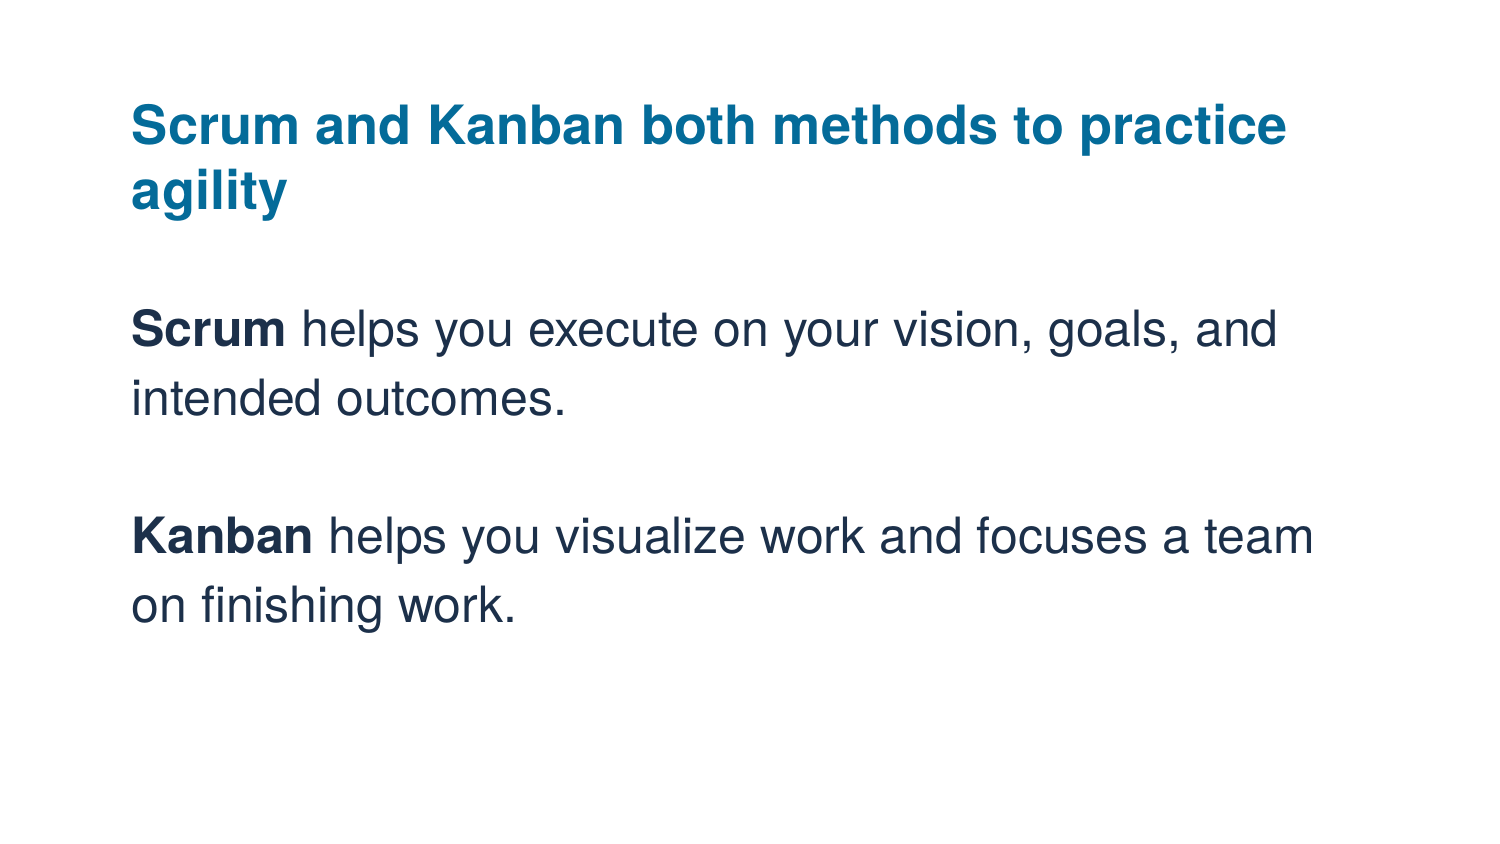

# Scrum and Kanban both methods to practice agility
Scrum helps you execute on your vision, goals, and intended outcomes.

Kanban helps you visualize work and focuses a team on finishing work.